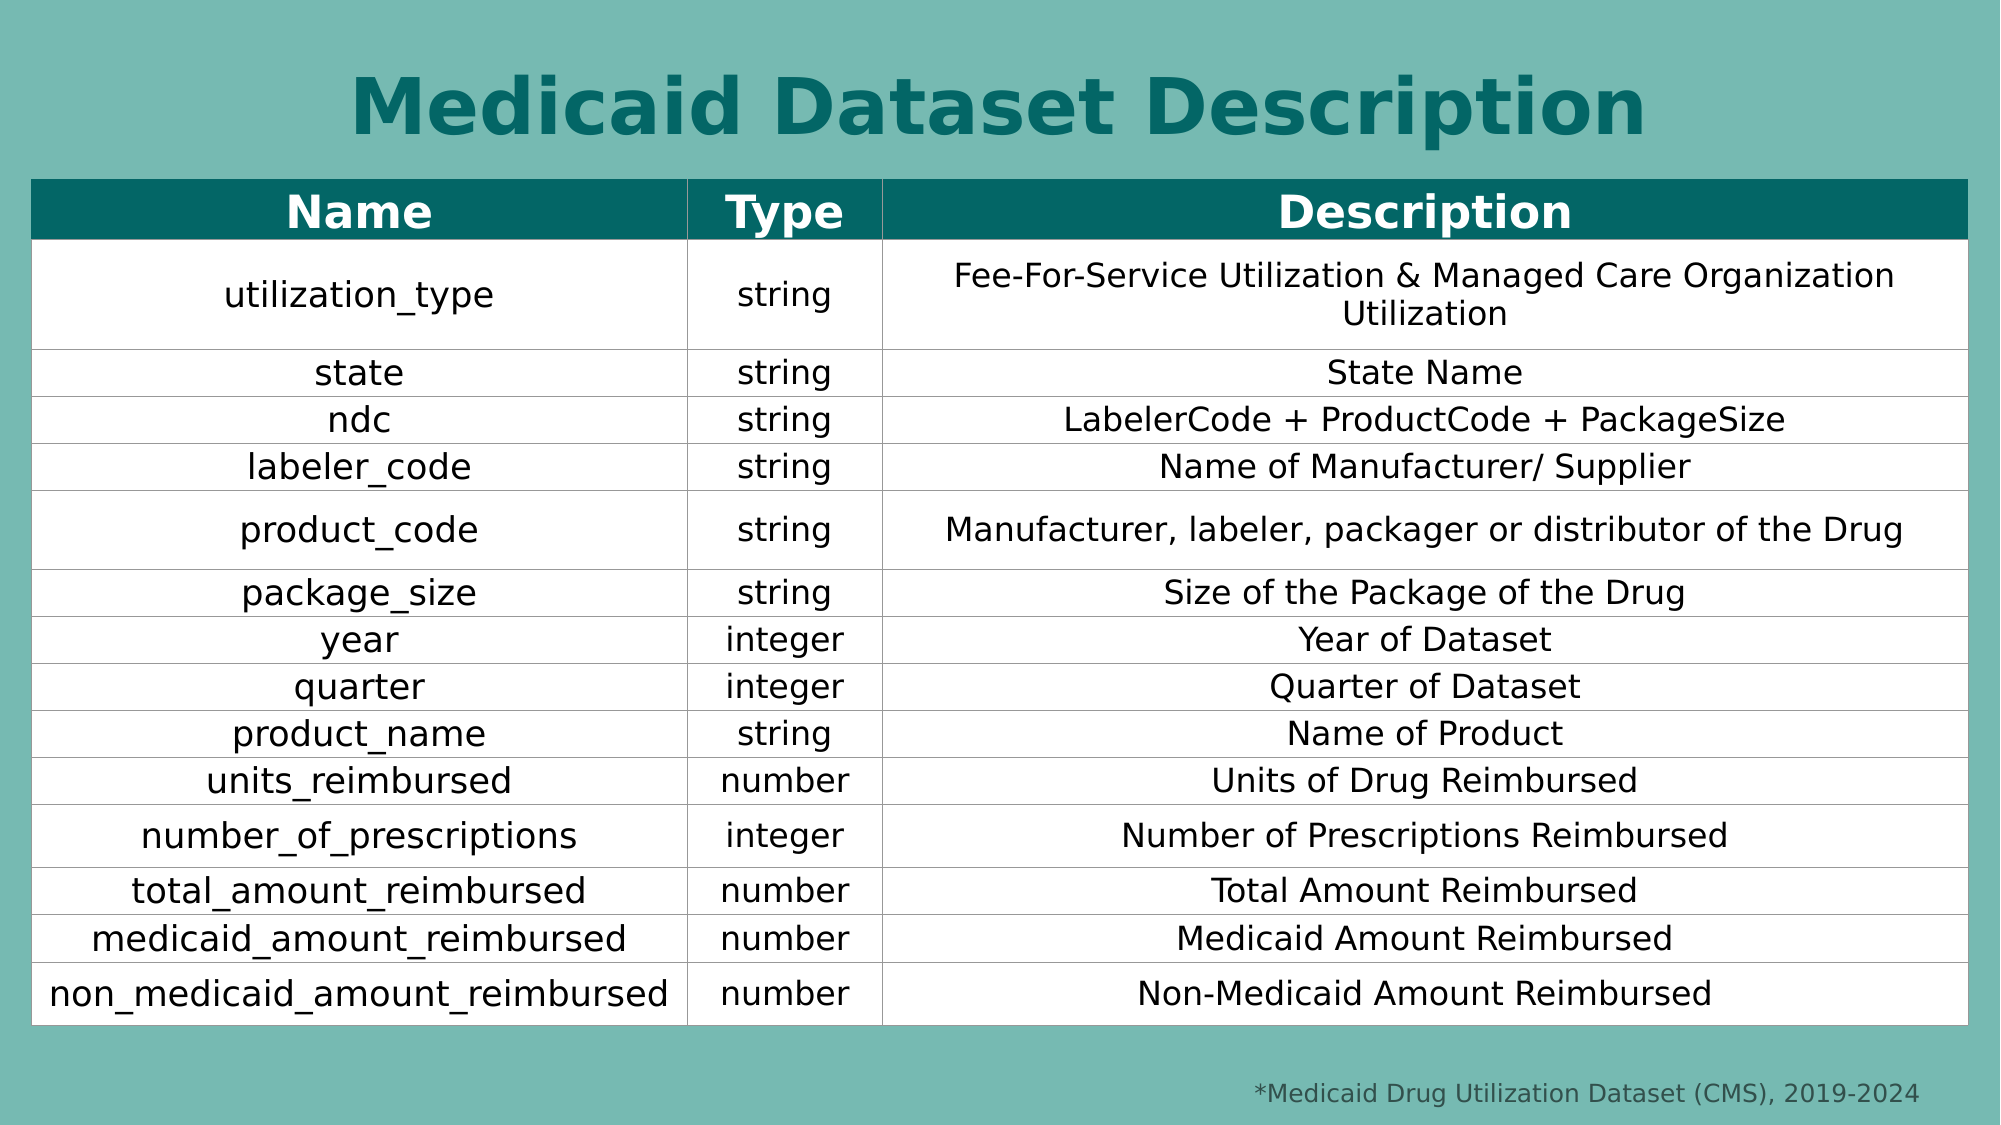

Medicaid Dataset Description
| Name | Type | Description |
| --- | --- | --- |
| utilization\_type | string | Fee-For-Service Utilization & Managed Care Organization Utilization |
| state | string | State Name |
| ndc | string | LabelerCode + ProductCode + PackageSize |
| labeler\_code | string | Name of Manufacturer/ Supplier |
| product\_code | string | Manufacturer, labeler, packager or distributor of the Drug |
| package\_size | string | Size of the Package of the Drug |
| year | integer | Year of Dataset |
| quarter | integer | Quarter of Dataset |
| product\_name | string | Name of Product |
| units\_reimbursed | number | Units of Drug Reimbursed |
| number\_of\_prescriptions | integer | Number of Prescriptions Reimbursed |
| total\_amount\_reimbursed | number | Total Amount Reimbursed |
| medicaid\_amount\_reimbursed | number | Medicaid Amount Reimbursed |
| non\_medicaid\_amount\_reimbursed | number | Non-Medicaid Amount Reimbursed |

*Medicaid Drug Utilization Dataset (CMS), 2019-2024